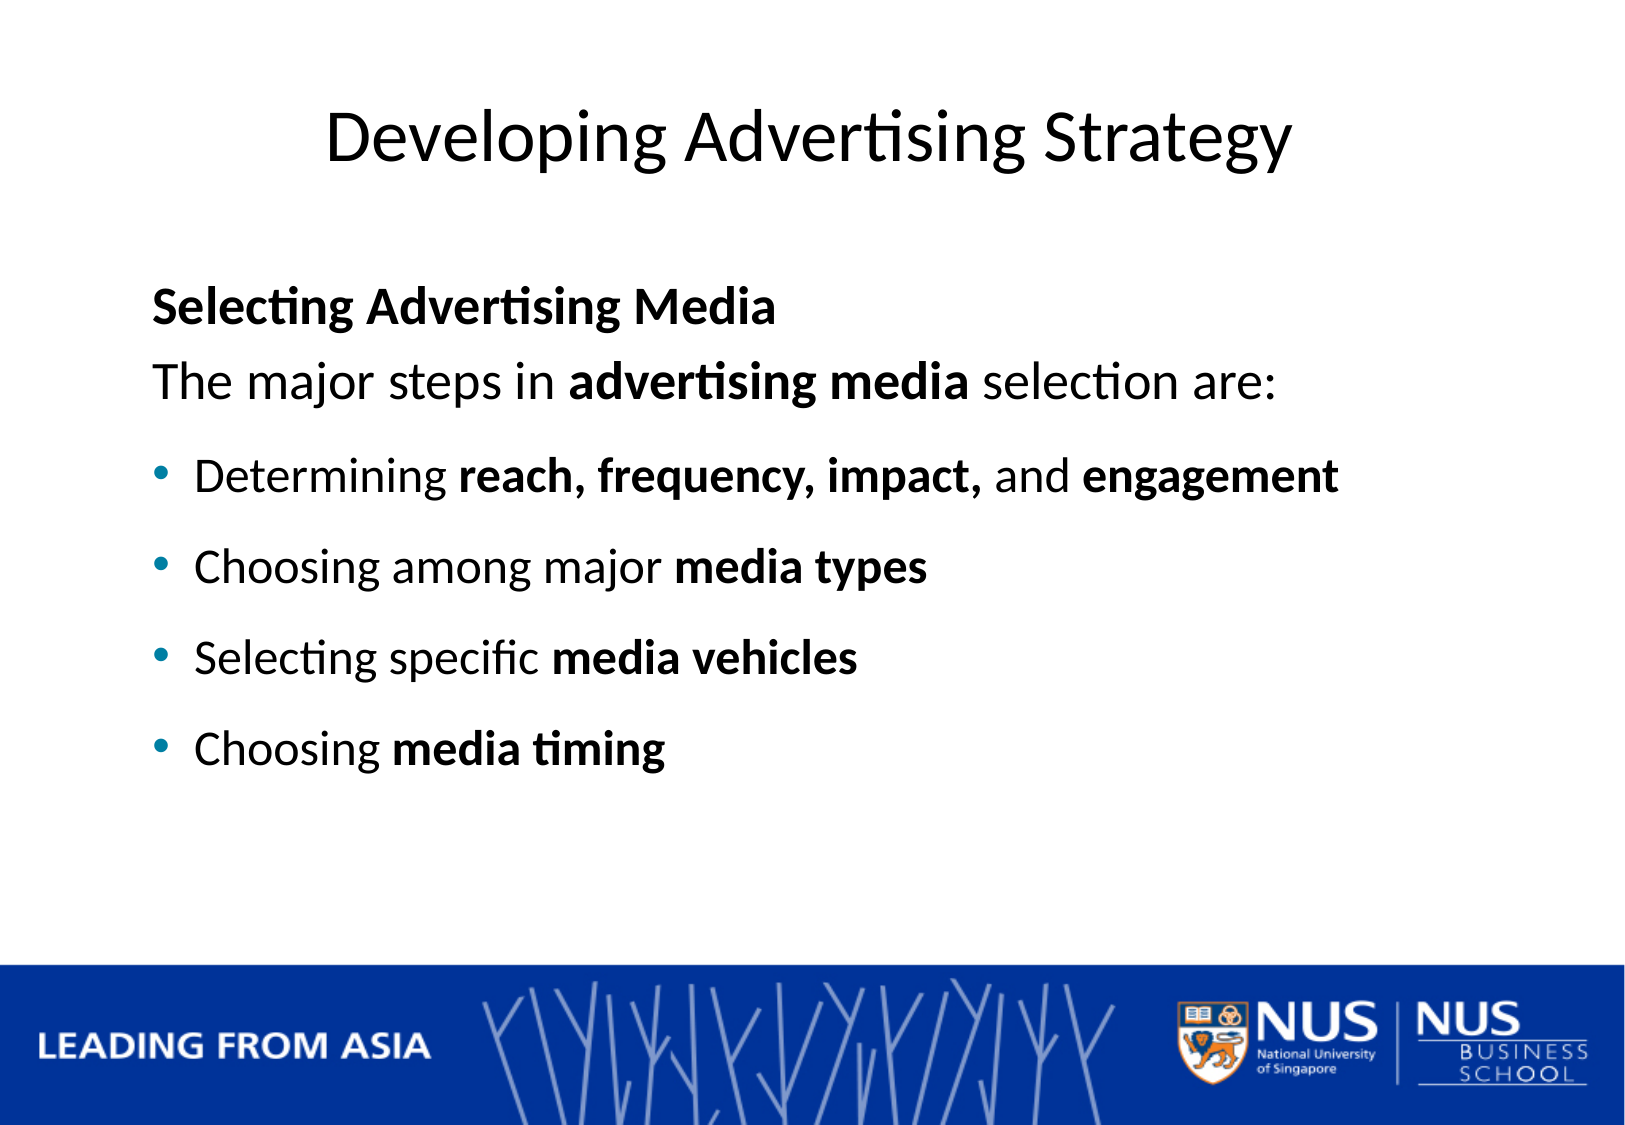

# Developing Advertising Strategy
Selecting Advertising Media
The major steps in advertising media selection are:
Determining reach, frequency, impact, and engagement
Choosing among major media types
Selecting specific media vehicles
Choosing media timing